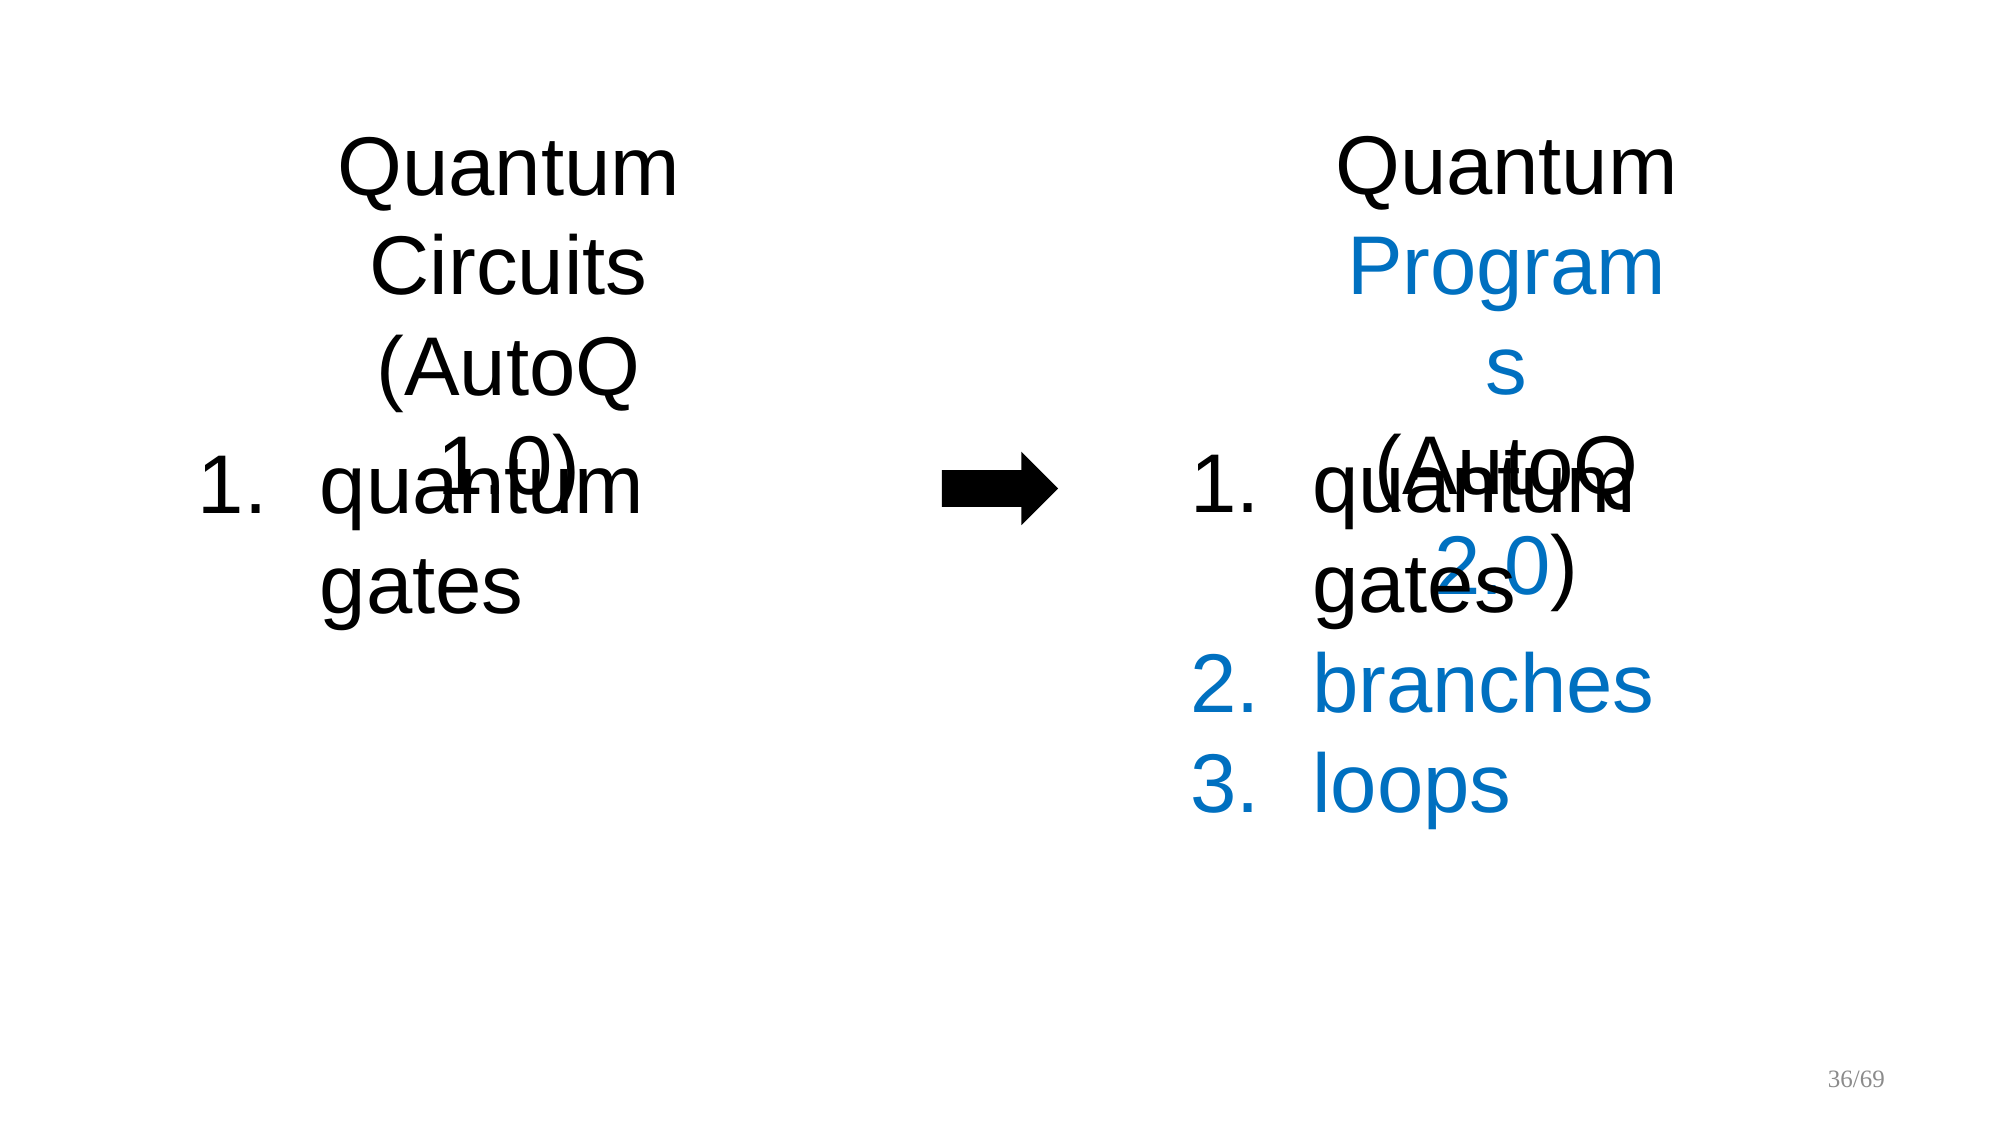

Quantum Programs
(AutoQ 2.0)
Quantum Circuits
(AutoQ 1.0)
quantum gates
branches
loops
quantum gates
H

36/69